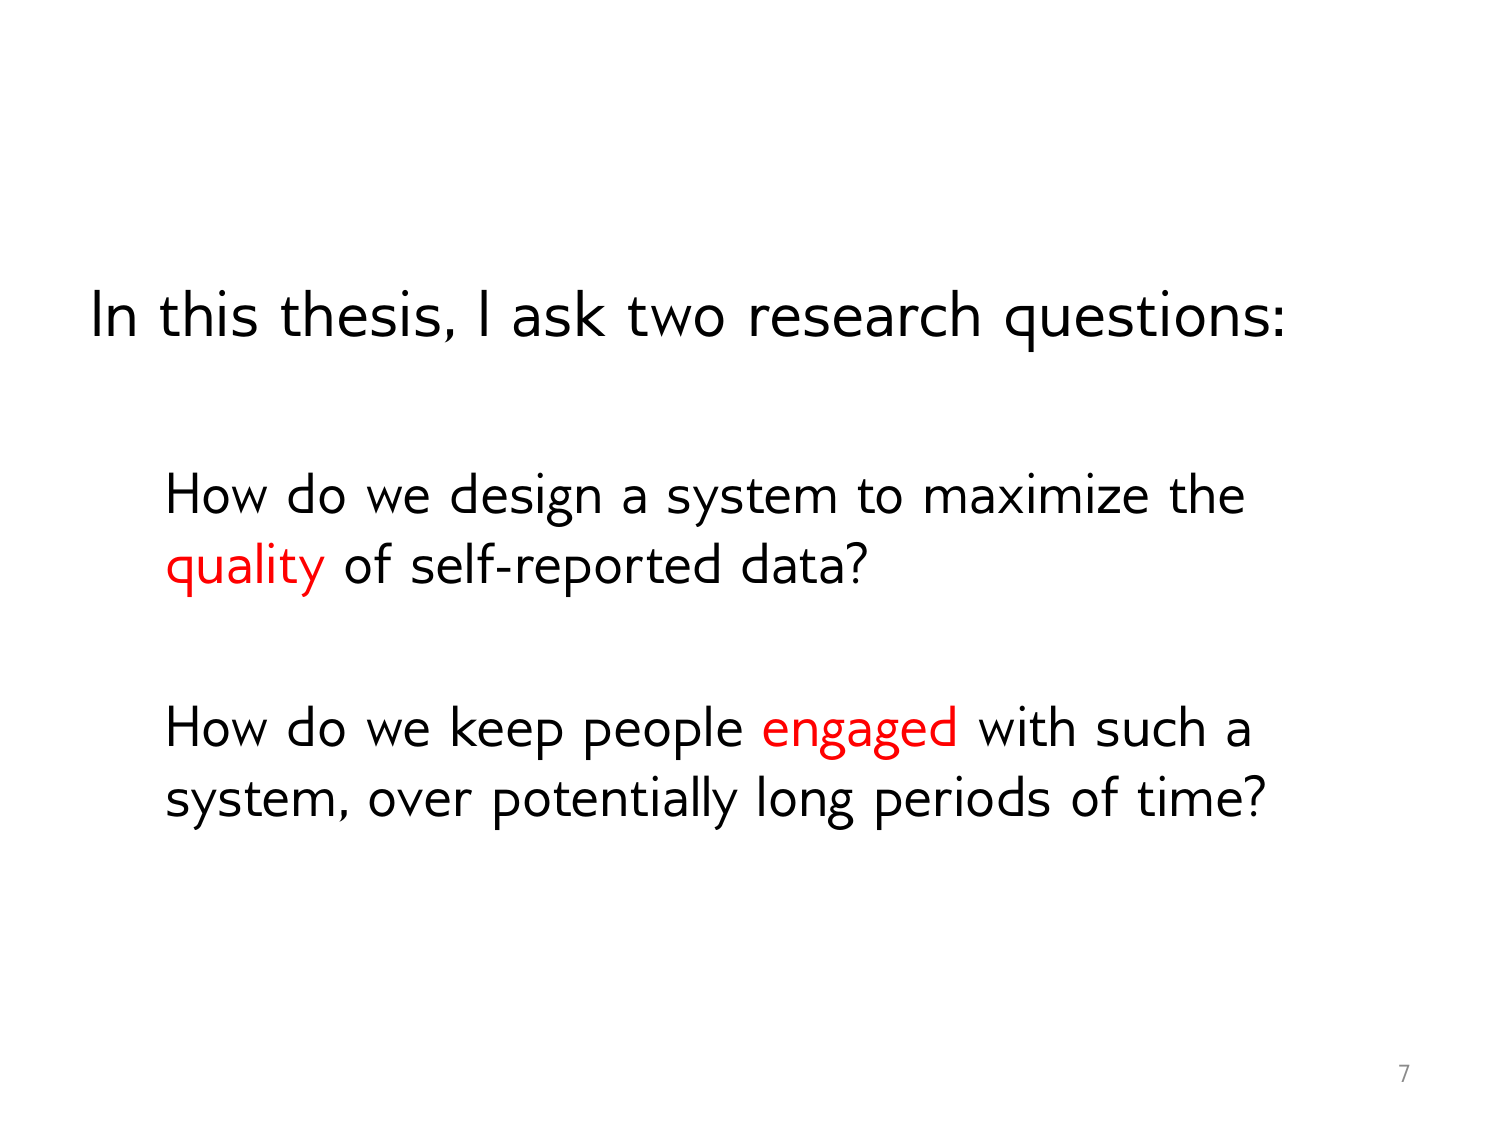

#
In this thesis, I ask two research questions:

How do we design a system to maximize the quality of self-reported data?

How do we keep people engaged with such a system, over potentially long periods of time?

7